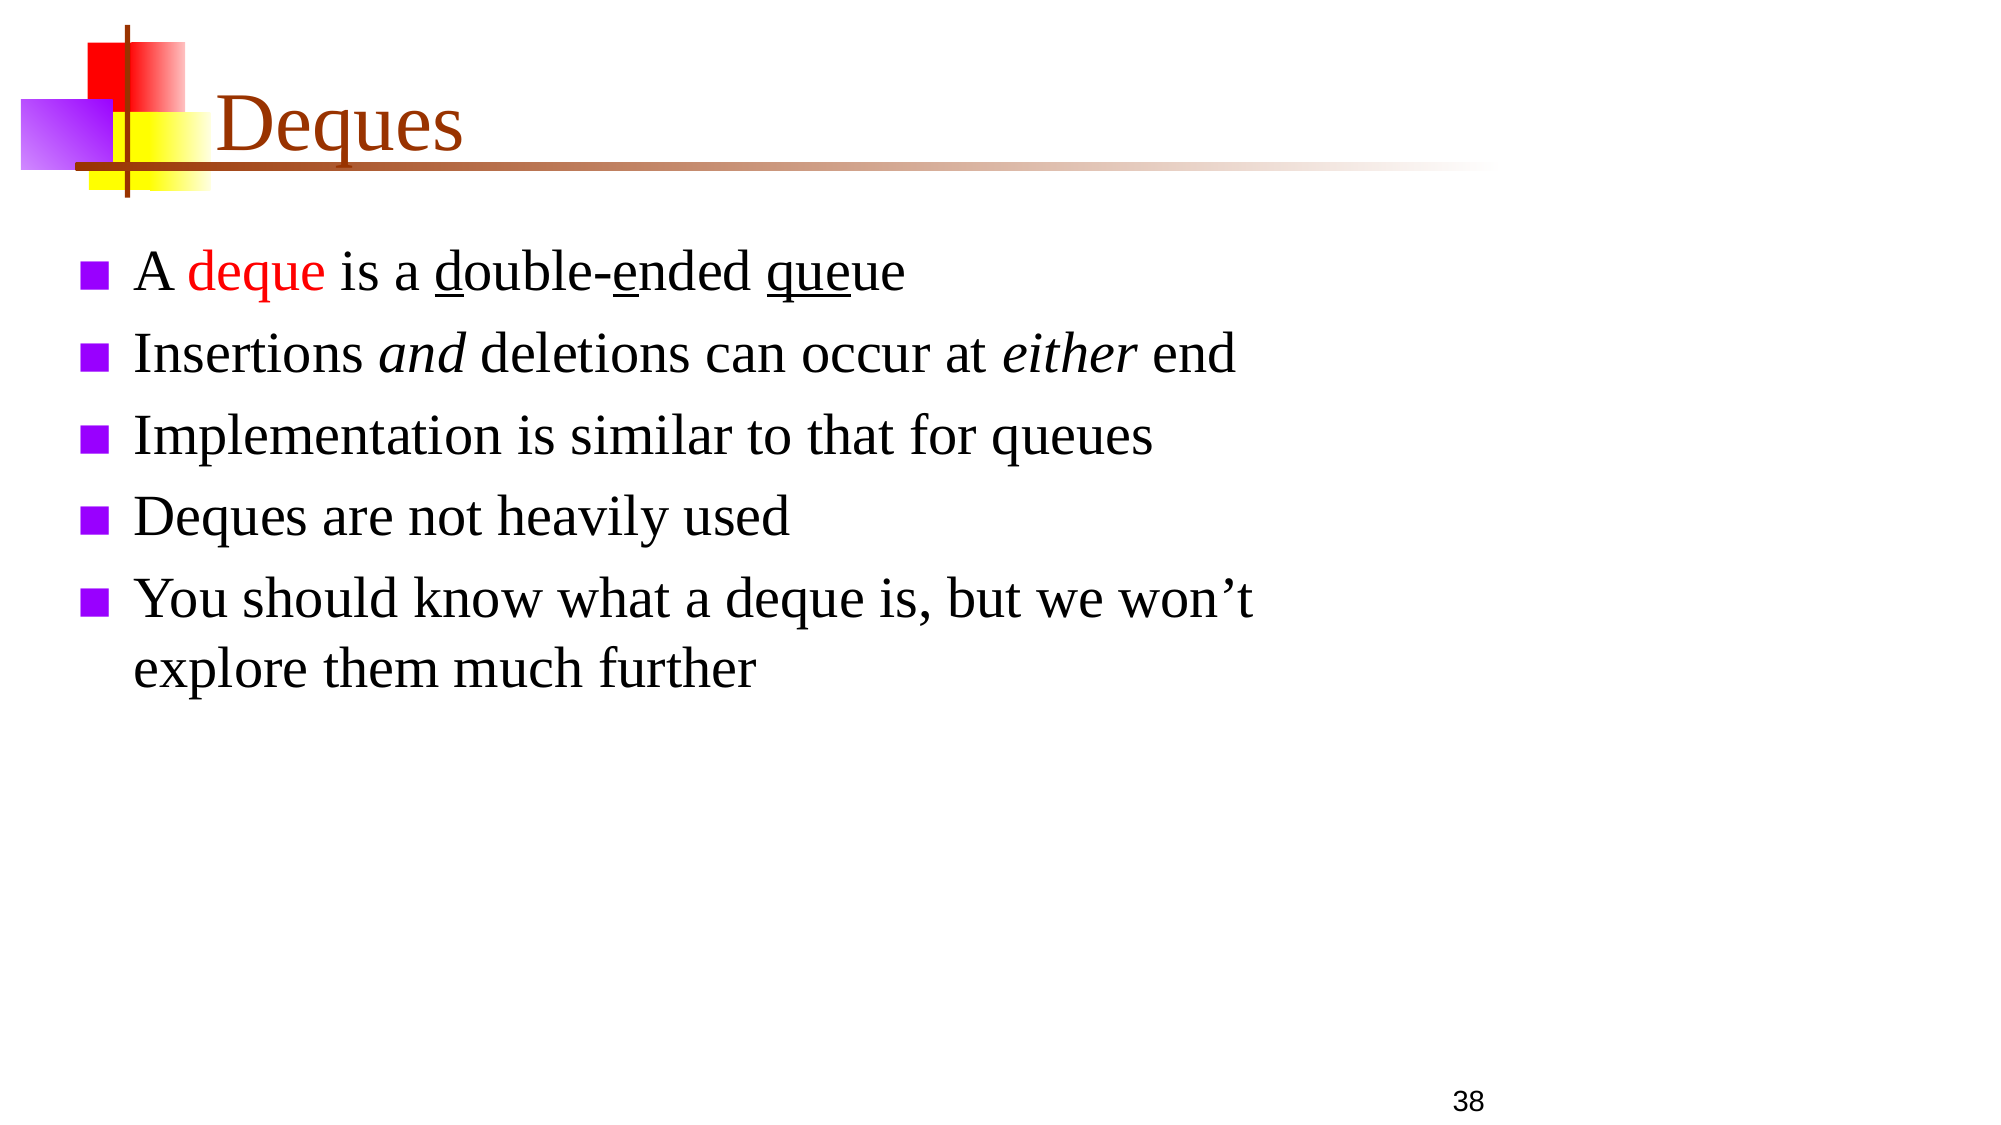

# Deques
A deque is a double-ended queue
Insertions and deletions can occur at either end
Implementation is similar to that for queues
Deques are not heavily used
You should know what a deque is, but we won’t explore them much further
38